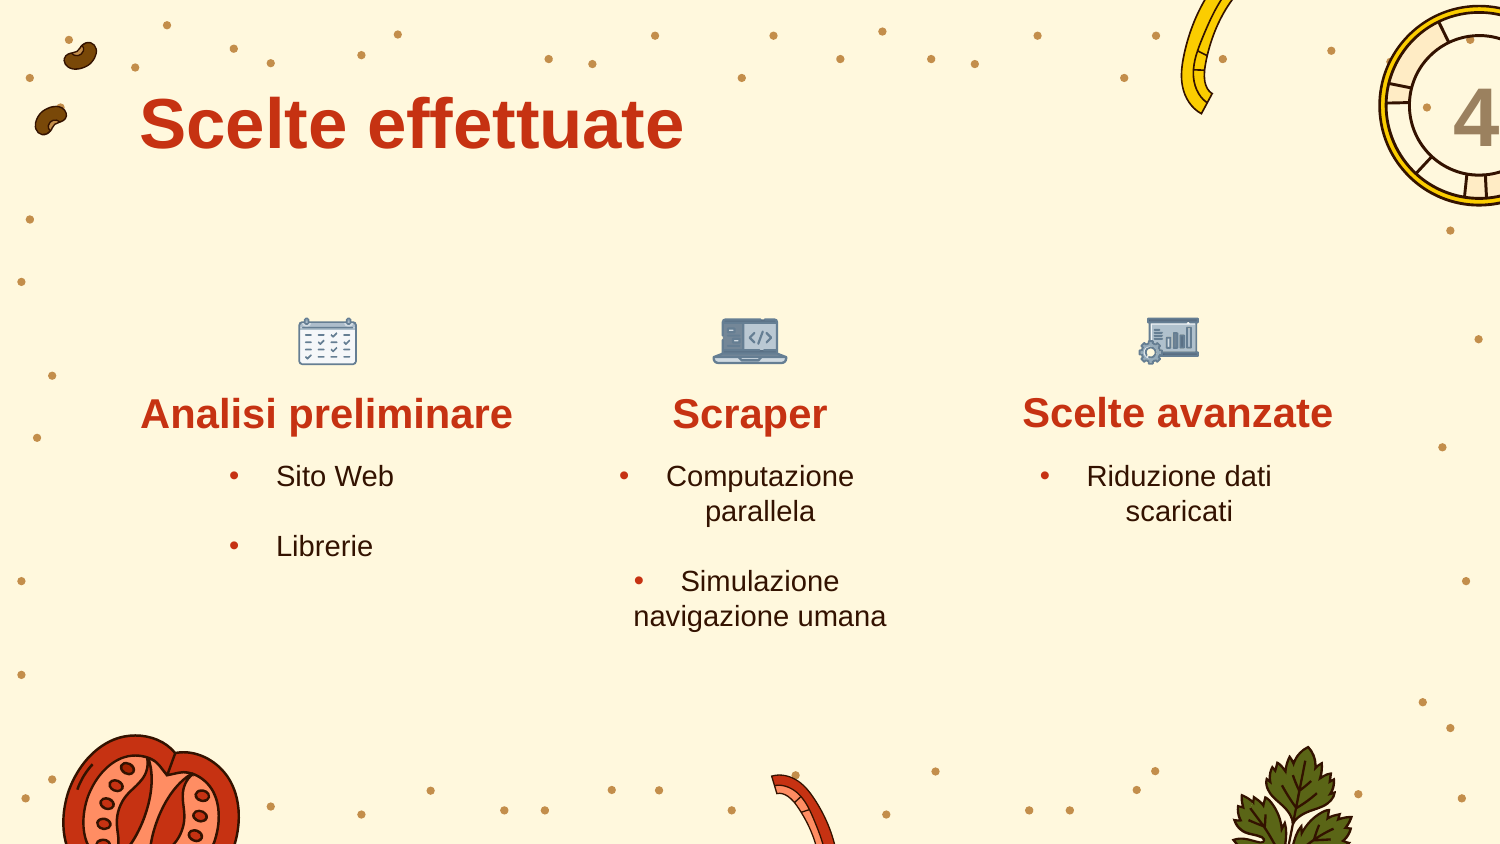

4
# Scelte effettuate

Scelte avanzate
Analisi preliminare
Scraper
Riduzione dati scaricati
Sito Web

Librerie
Computazione parallela

Simulazione navigazione umana